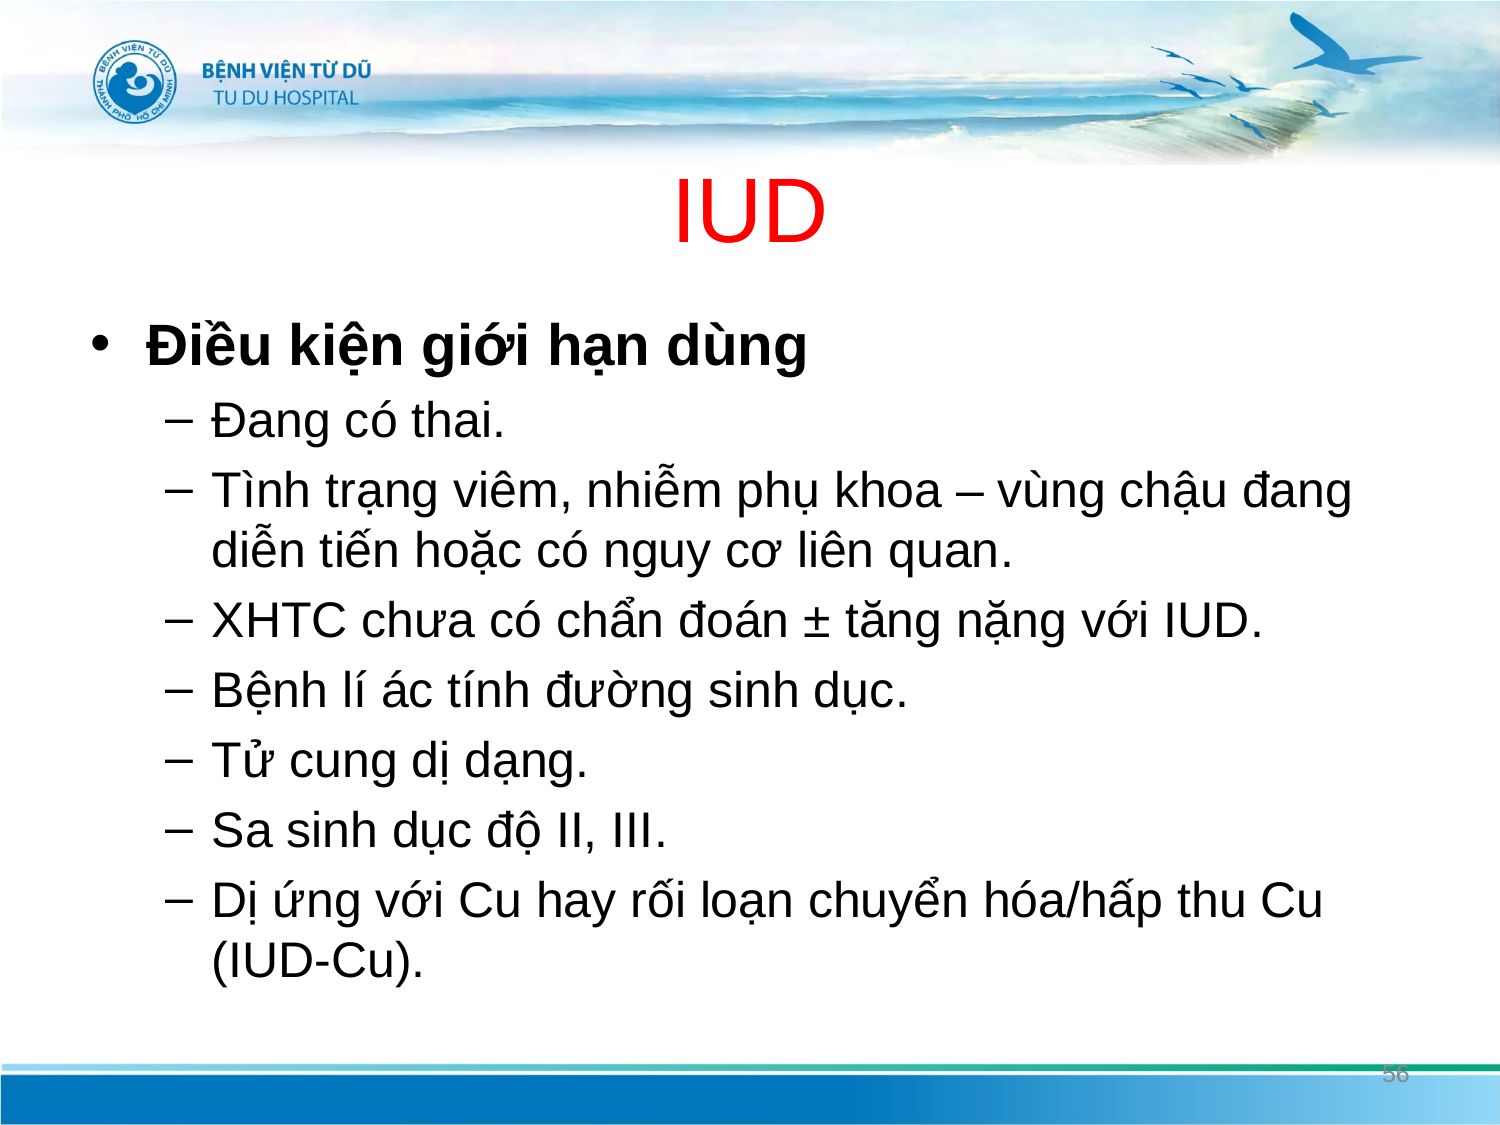

# IUD
Điều kiện giới hạn dùng
Đang có thai.
Tình trạng viêm, nhiễm phụ khoa – vùng chậu đang diễn tiến hoặc có nguy cơ liên quan.
XHTC chưa có chẩn đoán ± tăng nặng với IUD.
Bệnh lí ác tính đường sinh dục.
Tử cung dị dạng.
Sa sinh dục độ II, III.
Dị ứng với Cu hay rối loạn chuyển hóa/hấp thu Cu (IUD-Cu).
56